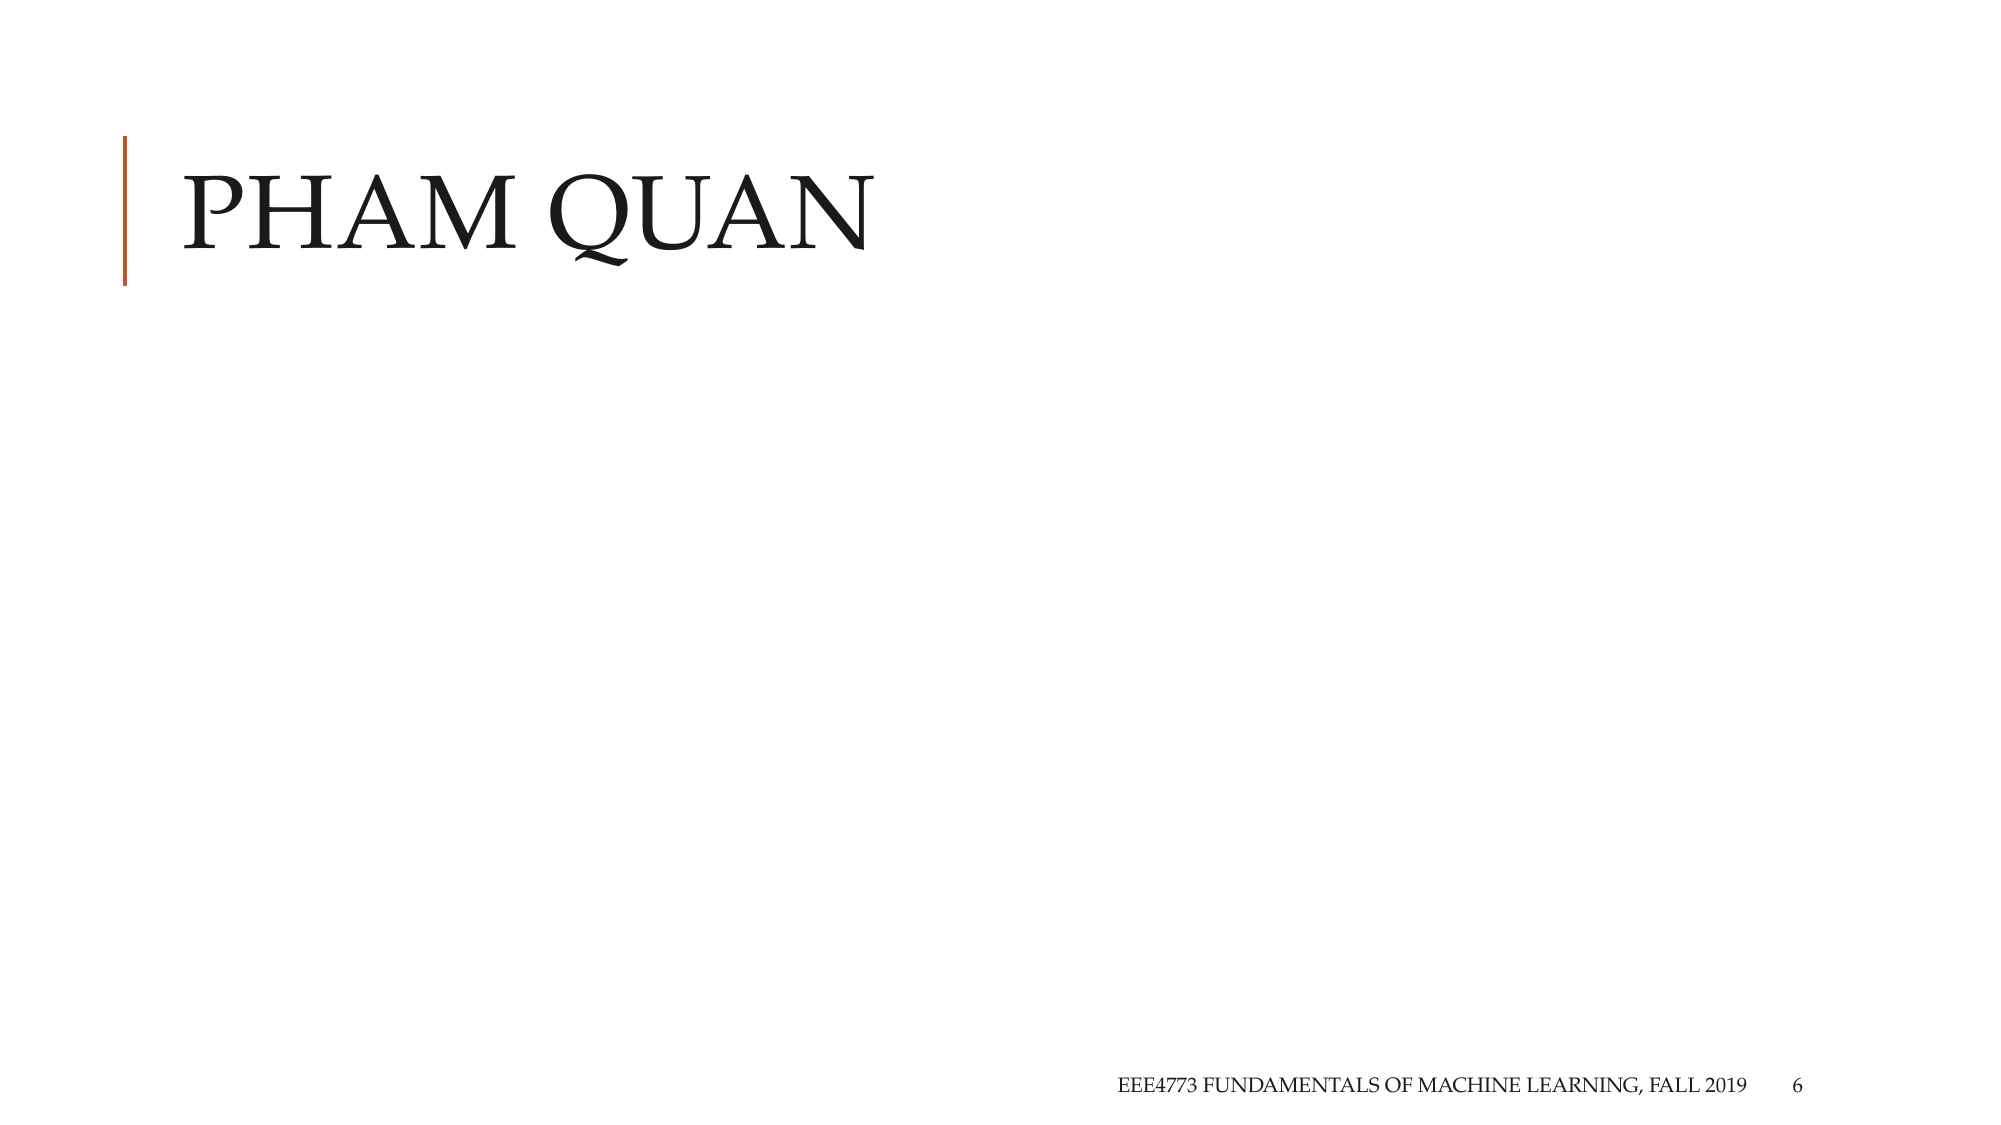

# Pham Quan

EEE4773 Fundamentals of Machine Learning, Fall 2019
6